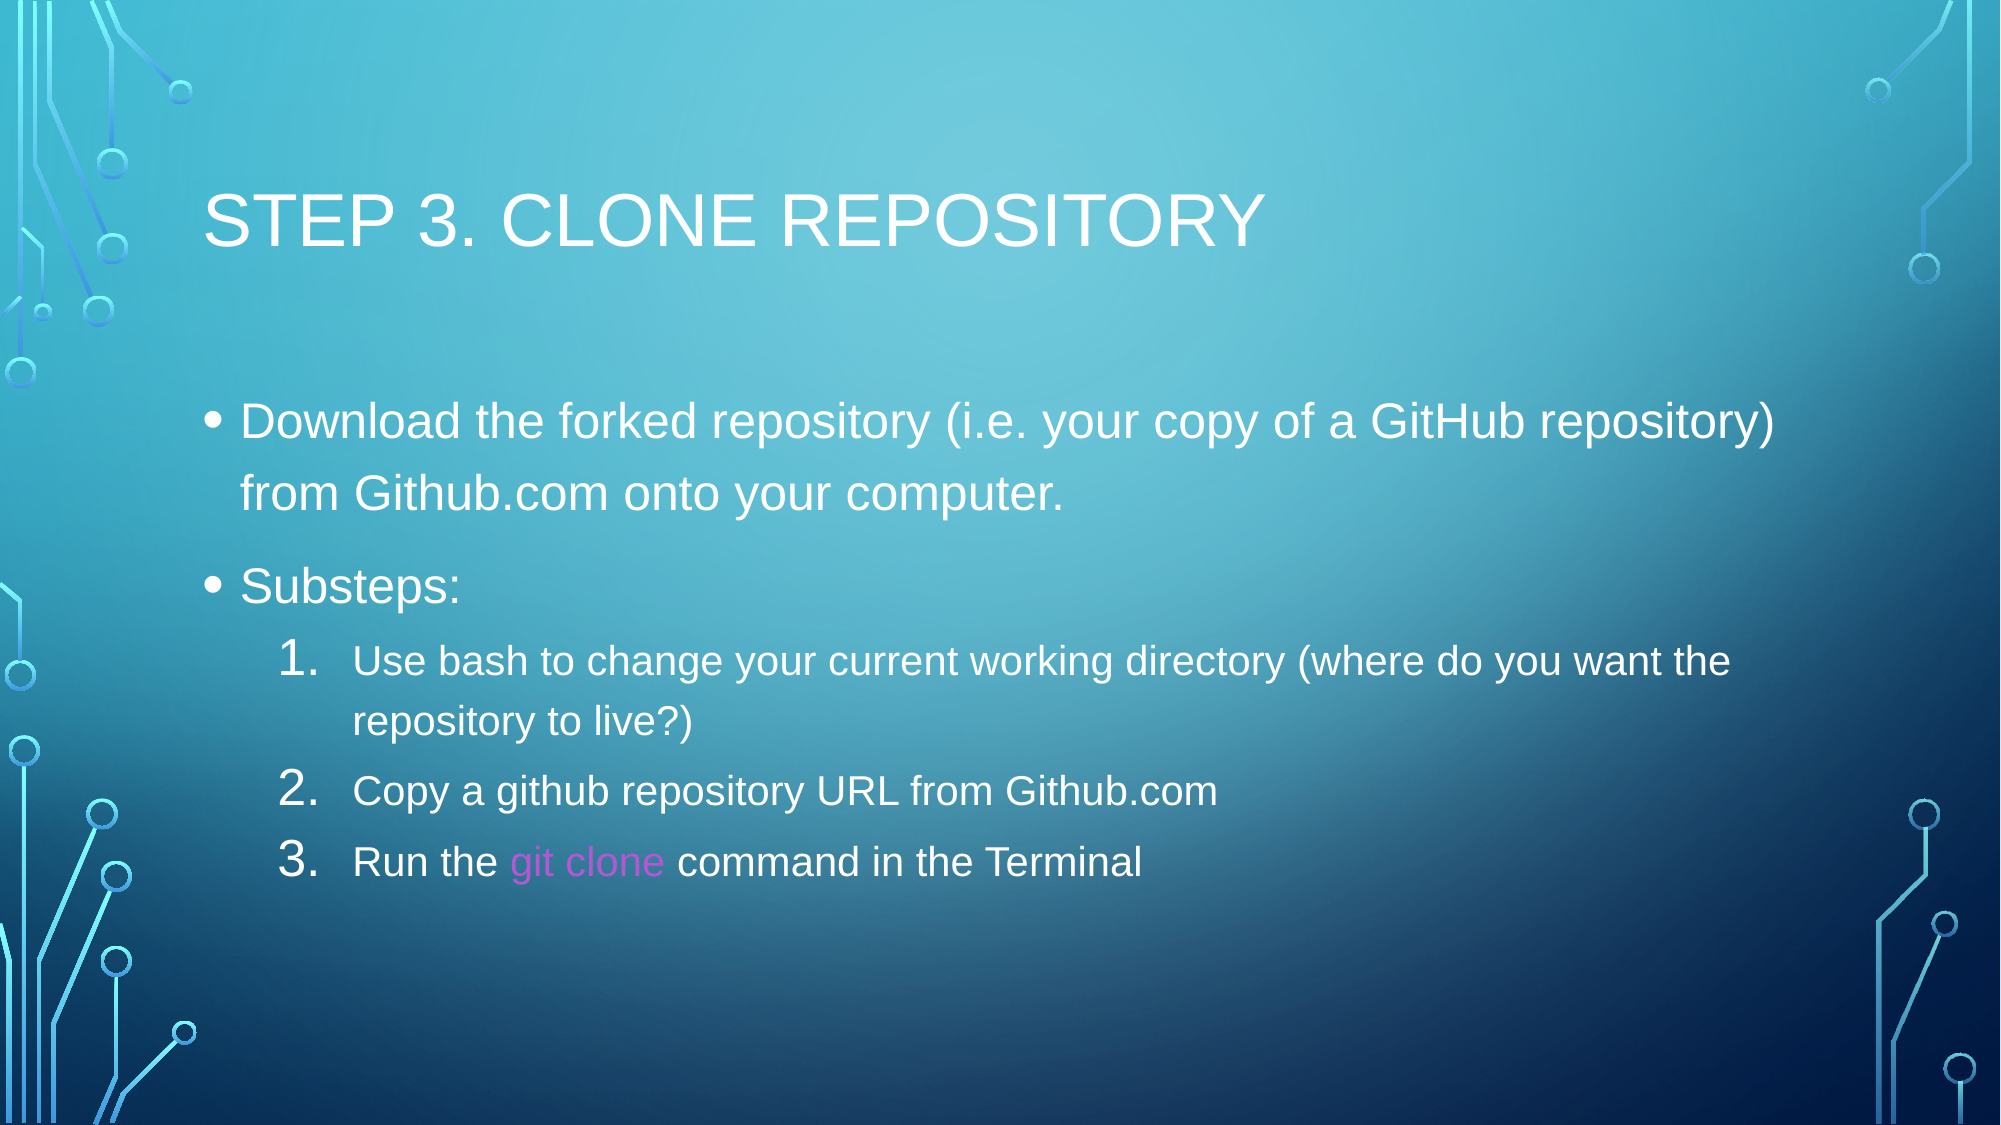

# Step 3. Clone repository
Download the forked repository (i.e. your copy of a GitHub repository) from Github.com onto your computer.
Substeps:
Use bash to change your current working directory (where do you want the repository to live?)
Copy a github repository URL from Github.com
Run the git clone command in the Terminal